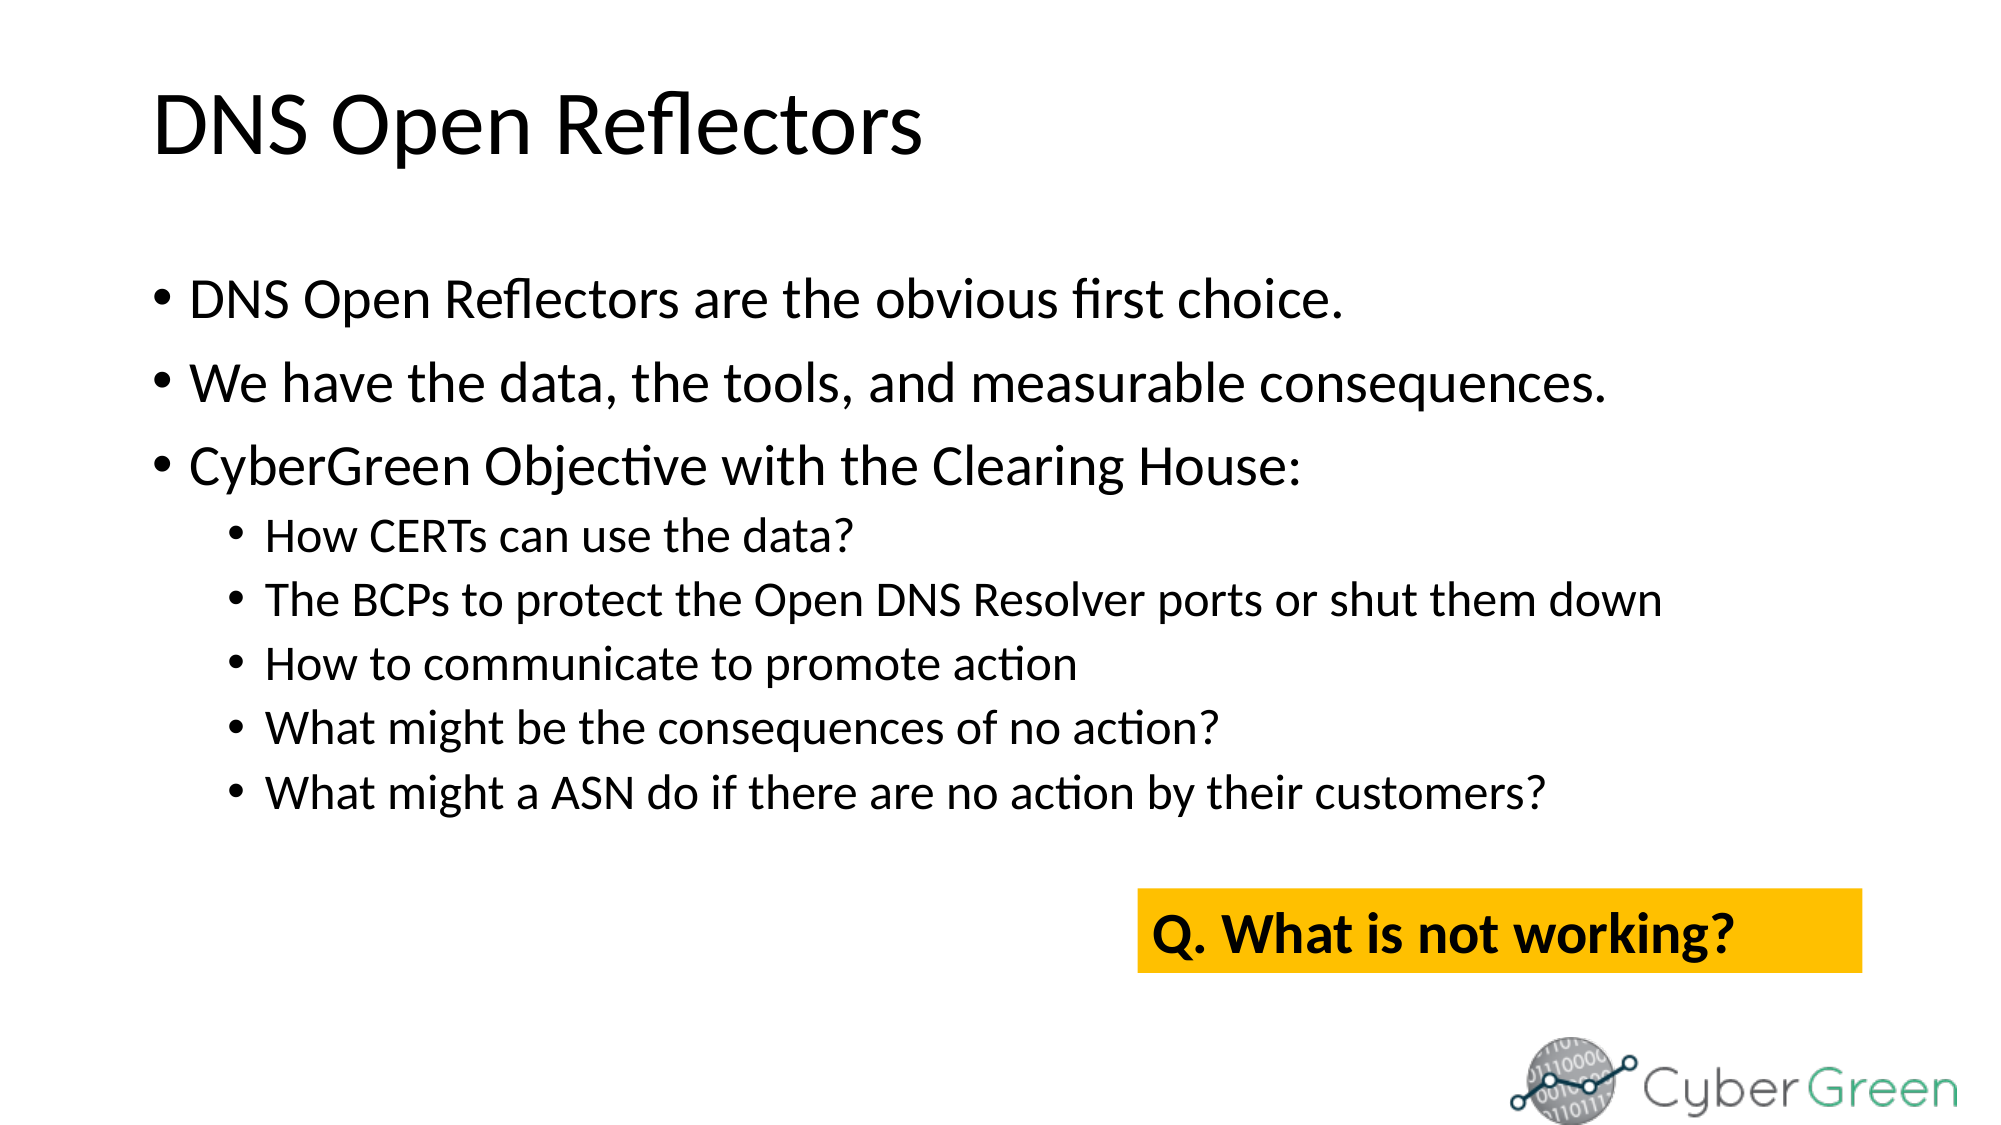

# DNS Open Reflectors
DNS Open Reflectors are the obvious first choice.
We have the data, the tools, and measurable consequences.
CyberGreen Objective with the Clearing House:
How CERTs can use the data?
The BCPs to protect the Open DNS Resolver ports or shut them down
How to communicate to promote action
What might be the consequences of no action?
What might a ASN do if there are no action by their customers?
Q. What is not working?